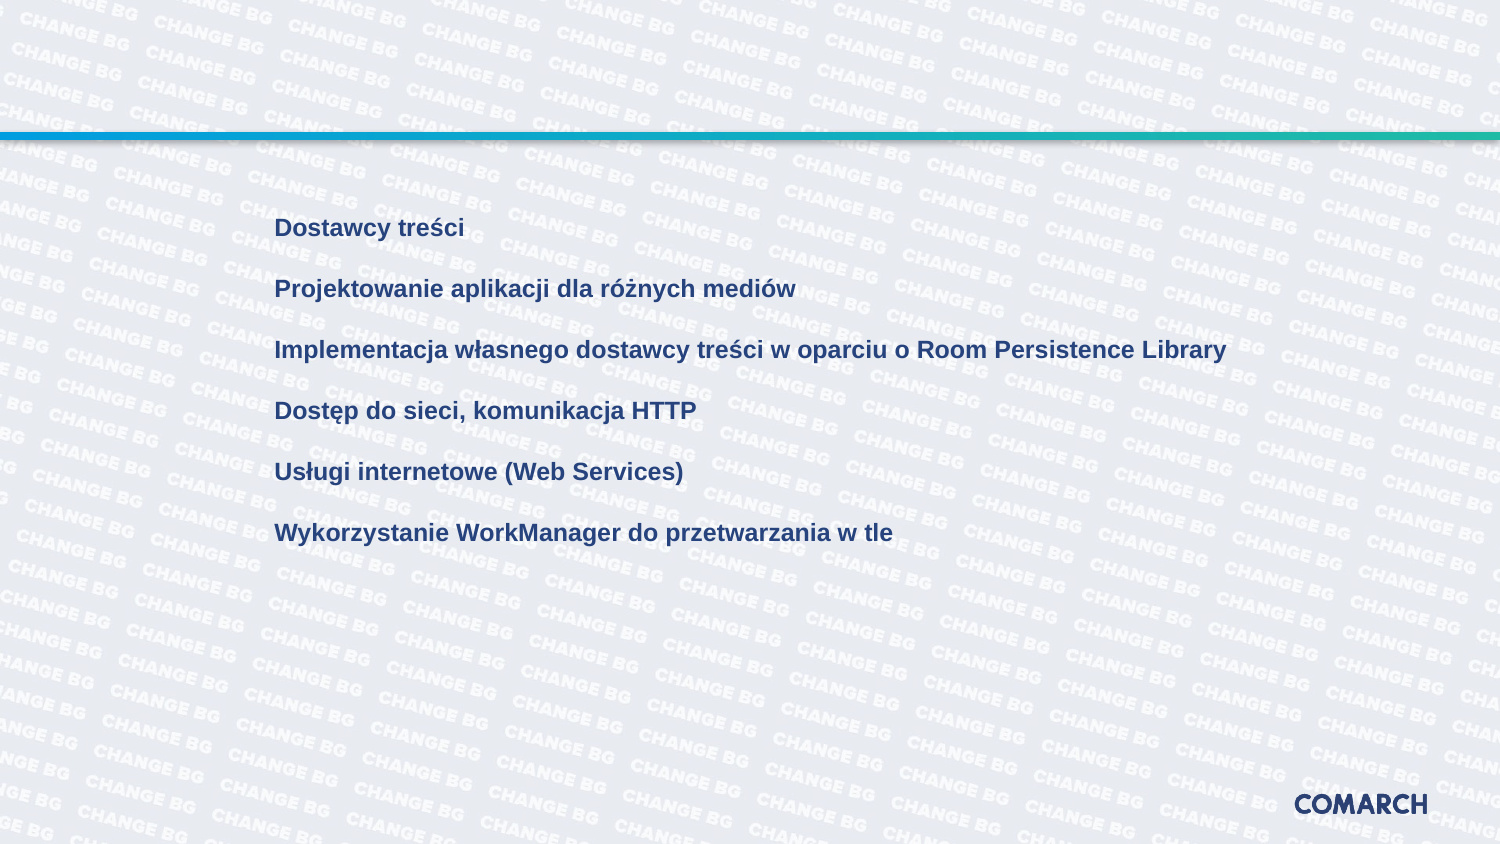

#

Dostawcy treści

Projektowanie aplikacji dla różnych mediów

Implementacja własnego dostawcy treści w oparciu o Room Persistence Library

Dostęp do sieci, komunikacja HTTP

Usługi internetowe (Web Services)

Wykorzystanie WorkManager do przetwarzania w tle